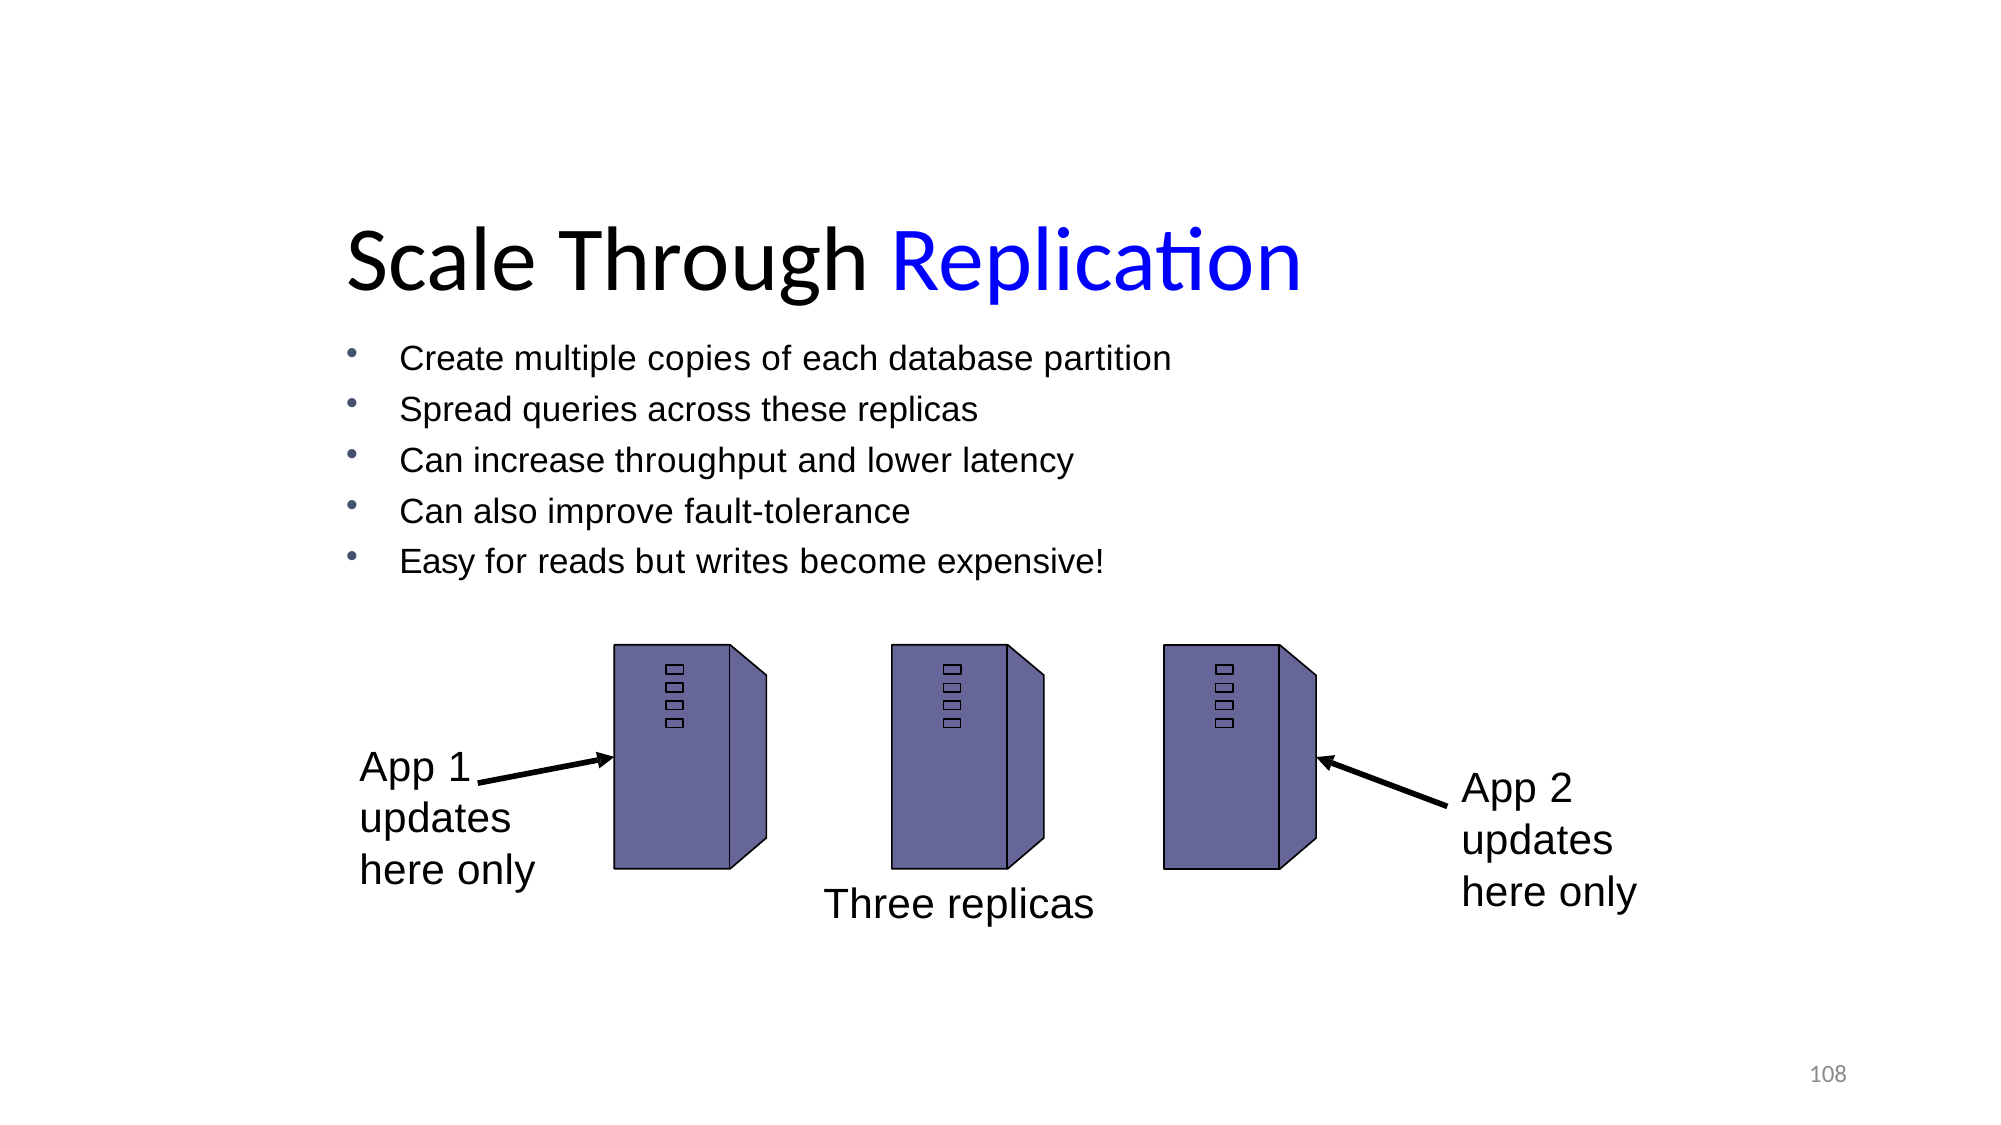

# Scale Through Replication
Create multiple copies of each database partition
Spread queries across these replicas
Can increase throughput and lower latency
Can also improve fault-tolerance
Easy for reads but writes become expensive!

App 1  updates  here only
App 2  updates  here only
Three replicas
108